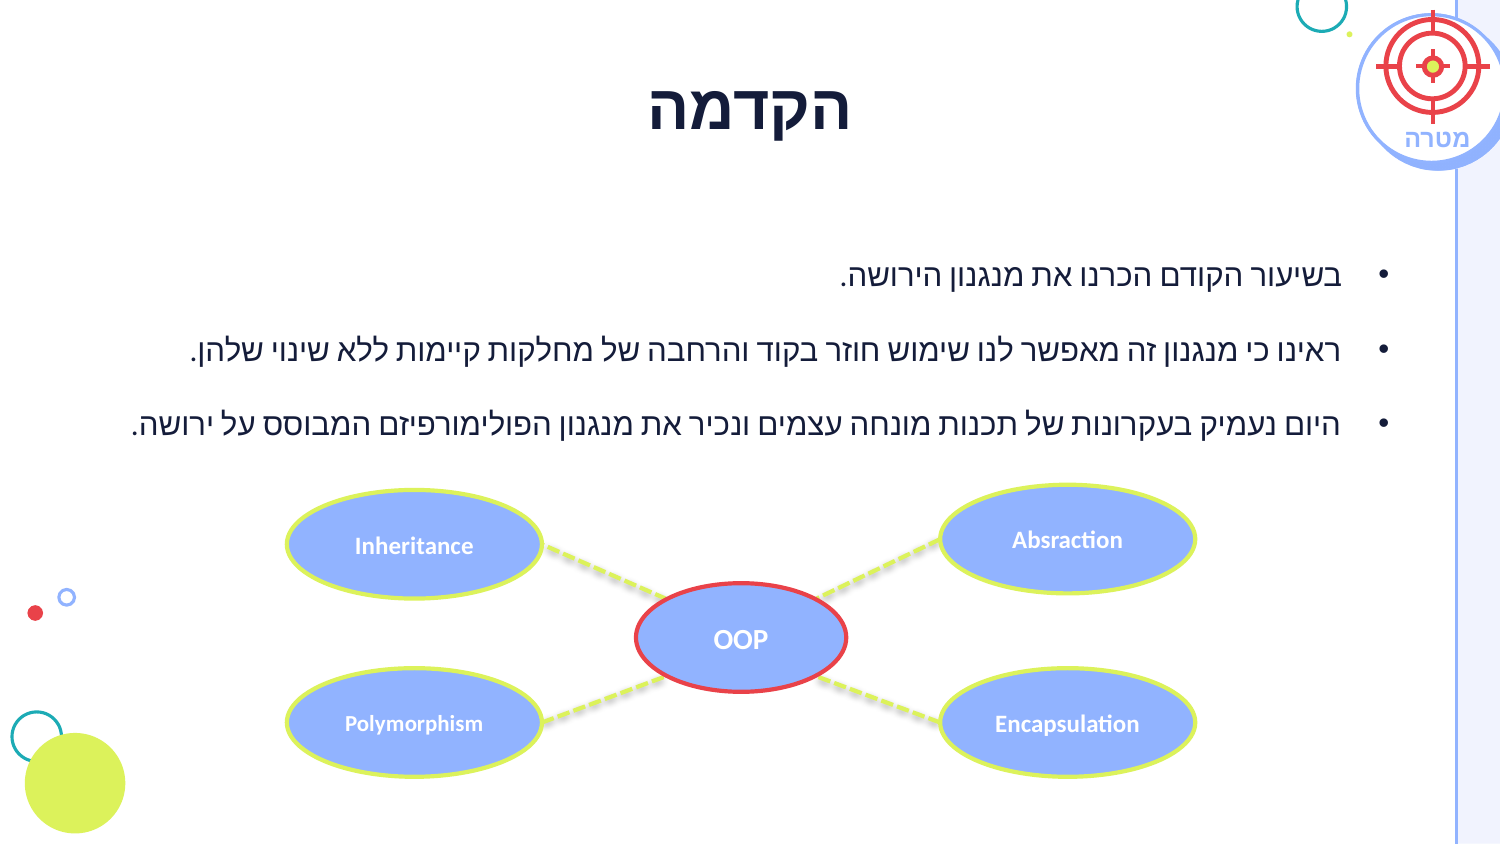

# הקדמה
מטרה
בשיעור הקודם הכרנו את מנגנון הירושה.
ראינו כי מנגנון זה מאפשר לנו שימוש חוזר בקוד והרחבה של מחלקות קיימות ללא שינוי שלהן.

היום נעמיק בעקרונות של תכנות מונחה עצמים ונכיר את מנגנון הפולימורפיזם המבוסס על ירושה.
Absraction
Inheritance
OOP
Polymorphism
Encapsulation